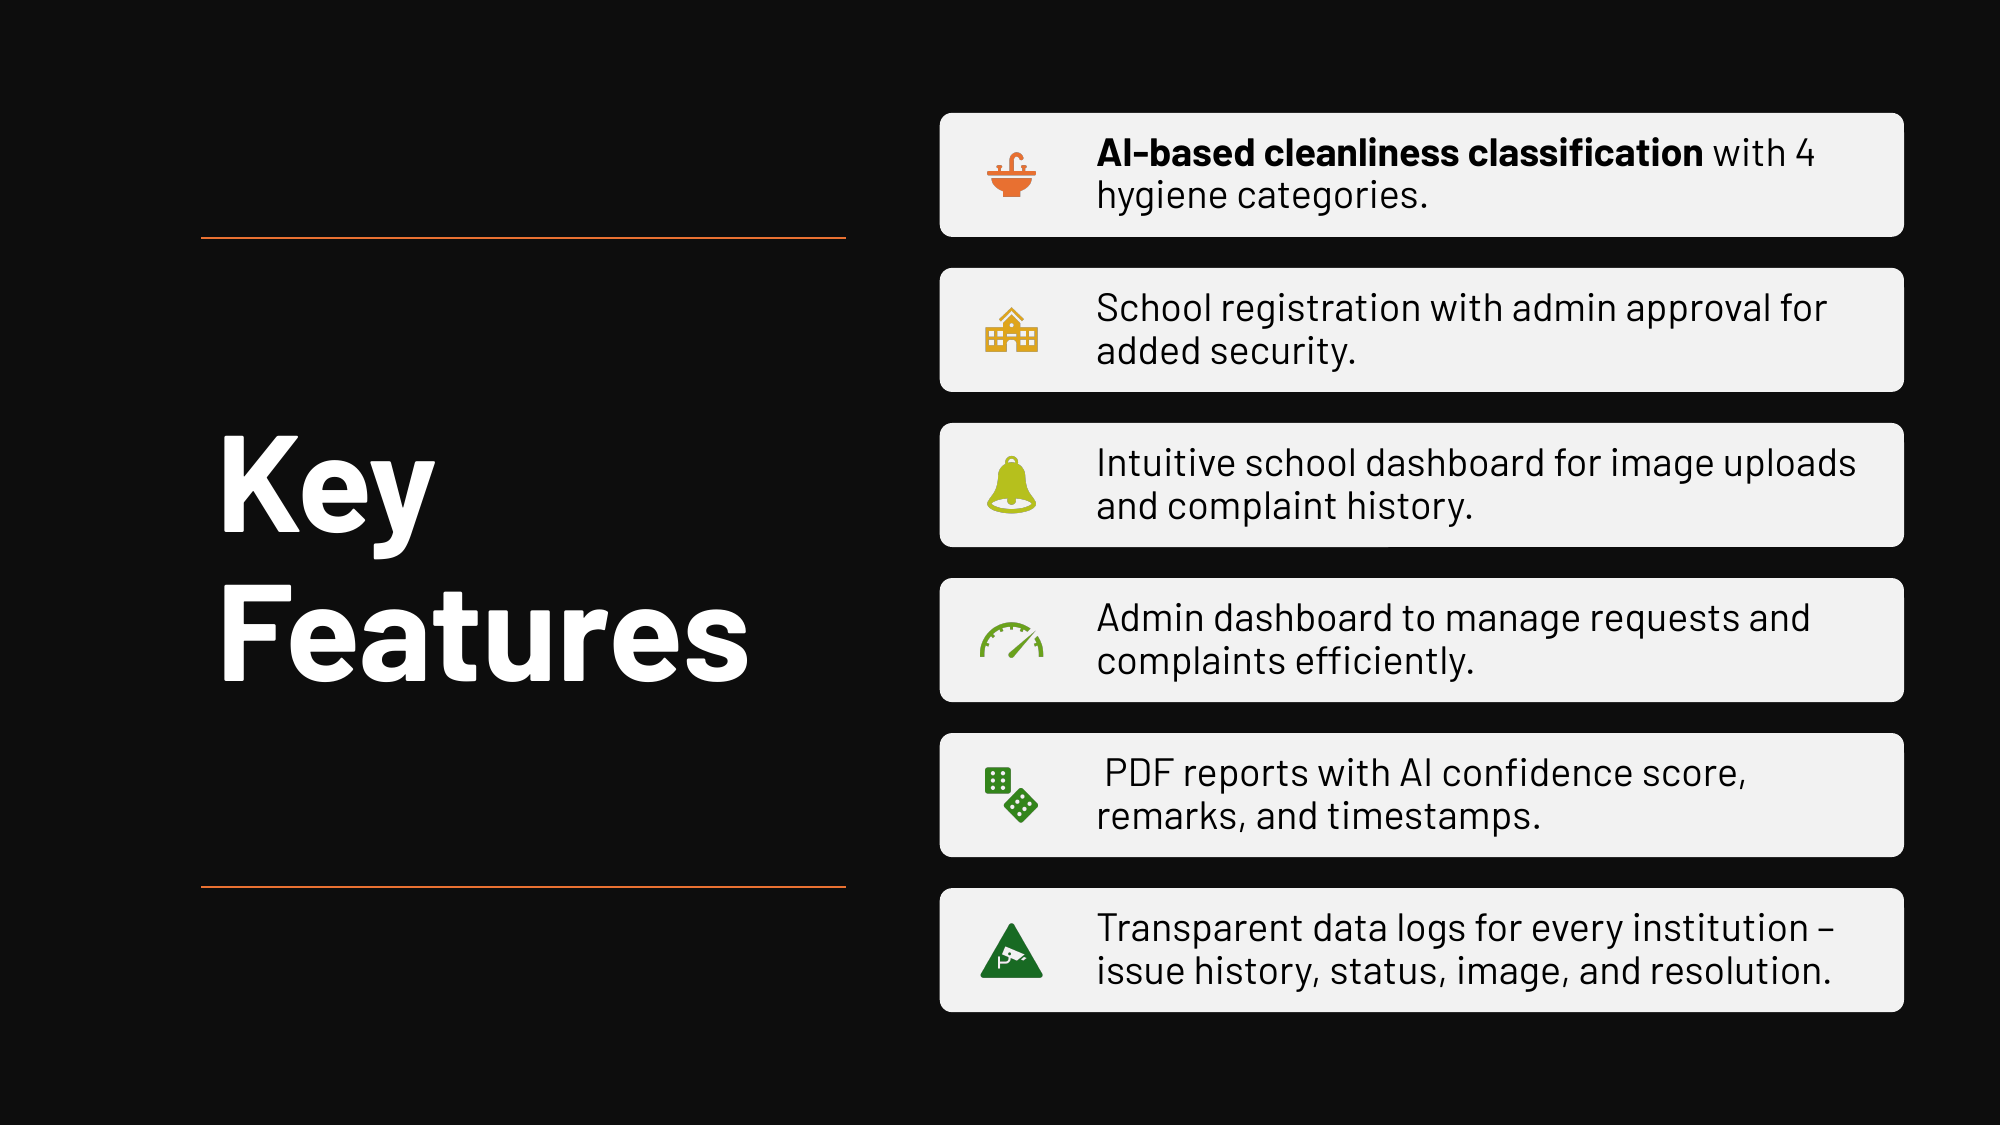

AI-based cleanliness classification with 4 hygiene categories.
School registration with admin approval for added security.
Intuitive school dashboard for image uploads and complaint history.
Admin dashboard to manage requests and complaints efficiently.
 PDF reports with AI confidence score, remarks, and timestamps.
Transparent data logs for every institution – issue history, status, image, and resolution.
Key Features